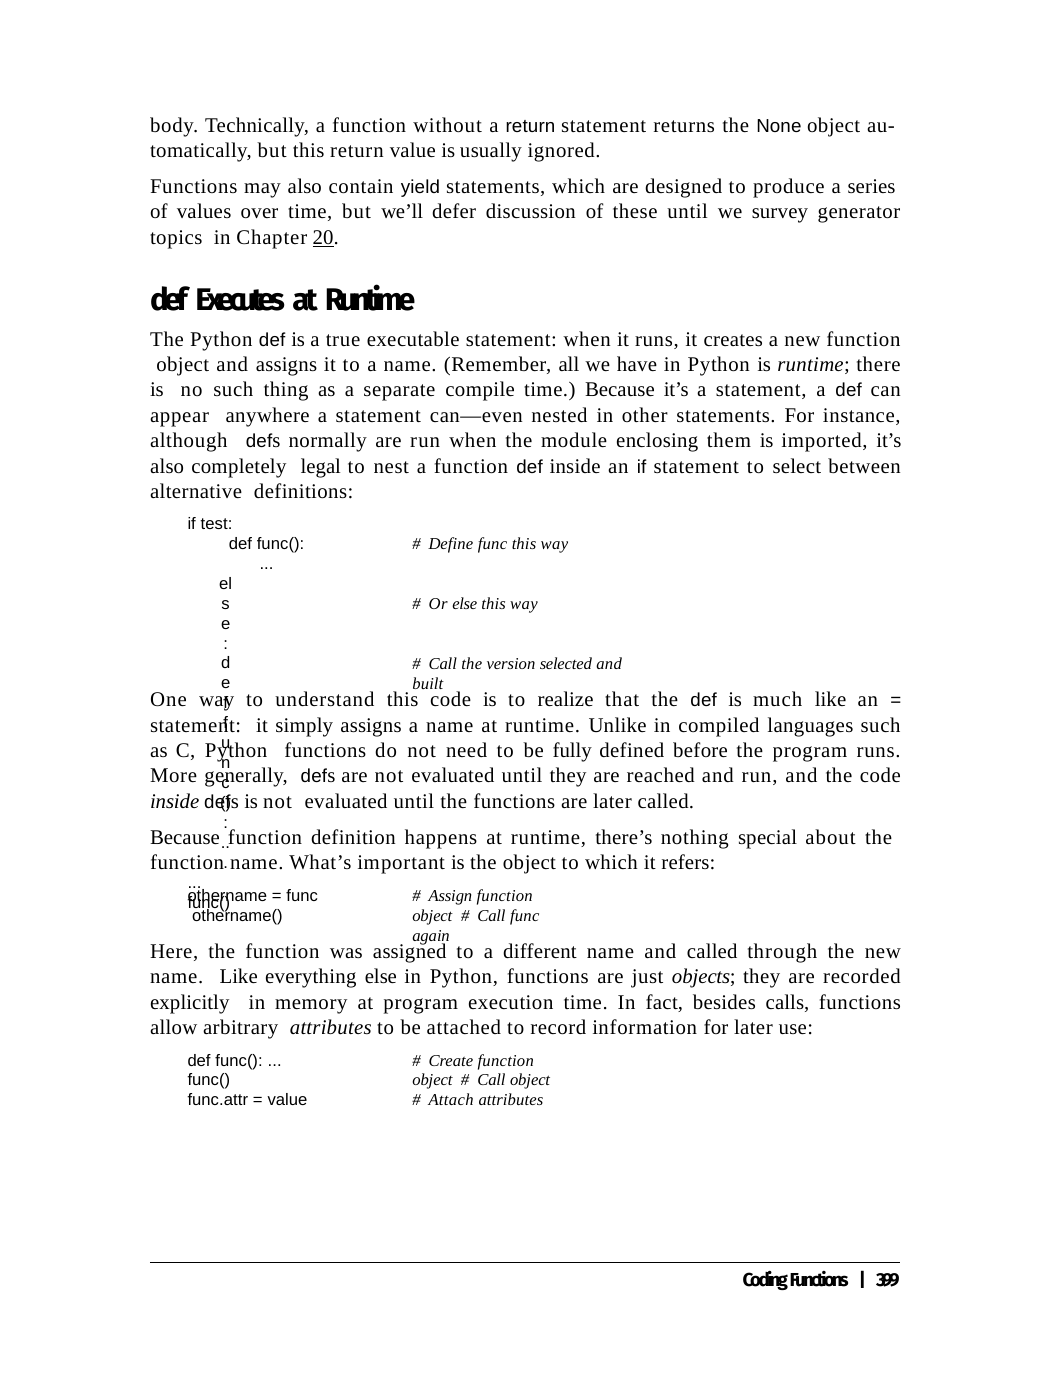

body. Technically, a function without a return statement returns the None object au-  tomatically, but this return value is usually ignored.
Functions may also contain yield statements, which are designed to produce a series  of values over time, but we’ll defer discussion of these until we survey generator topics  in Chapter 20.

def Executes at Runtime
The Python def is a true executable statement: when it runs, it creates a new function  object and assigns it to a name. (Remember, all we have in Python is runtime; there is  no such thing as a separate compile time.) Because it’s a statement, a def can appear  anywhere a statement can—even nested in other statements. For instance, although  defs normally are run when the module enclosing them is imported, it’s also completely  legal to nest a function def inside an if statement to select between alternative  definitions:
if test:
def func():
...
else:
def func():
...
...
func()
# Define func this way
# Or else this way
# Call the version selected and built
One way to understand this code is to realize that the def is much like an = statement:  it simply assigns a name at runtime. Unlike in compiled languages such as C, Python  functions do not need to be fully defined before the program runs. More generally,  defs are not evaluated until they are reached and run, and the code inside defs is not  evaluated until the functions are later called.
Because function definition happens at runtime, there’s nothing special about the  function name. What’s important is the object to which it refers:
othername = func  othername()
# Assign function object  # Call func again
Here, the function was assigned to a different name and called through the new name.  Like everything else in Python, functions are just objects; they are recorded explicitly  in memory at program execution time. In fact, besides calls, functions allow arbitrary  attributes to be attached to record information for later use:
def func(): ...  func()
func.attr = value
# Create function object  # Call object
# Attach attributes

Coding Functions  |  399